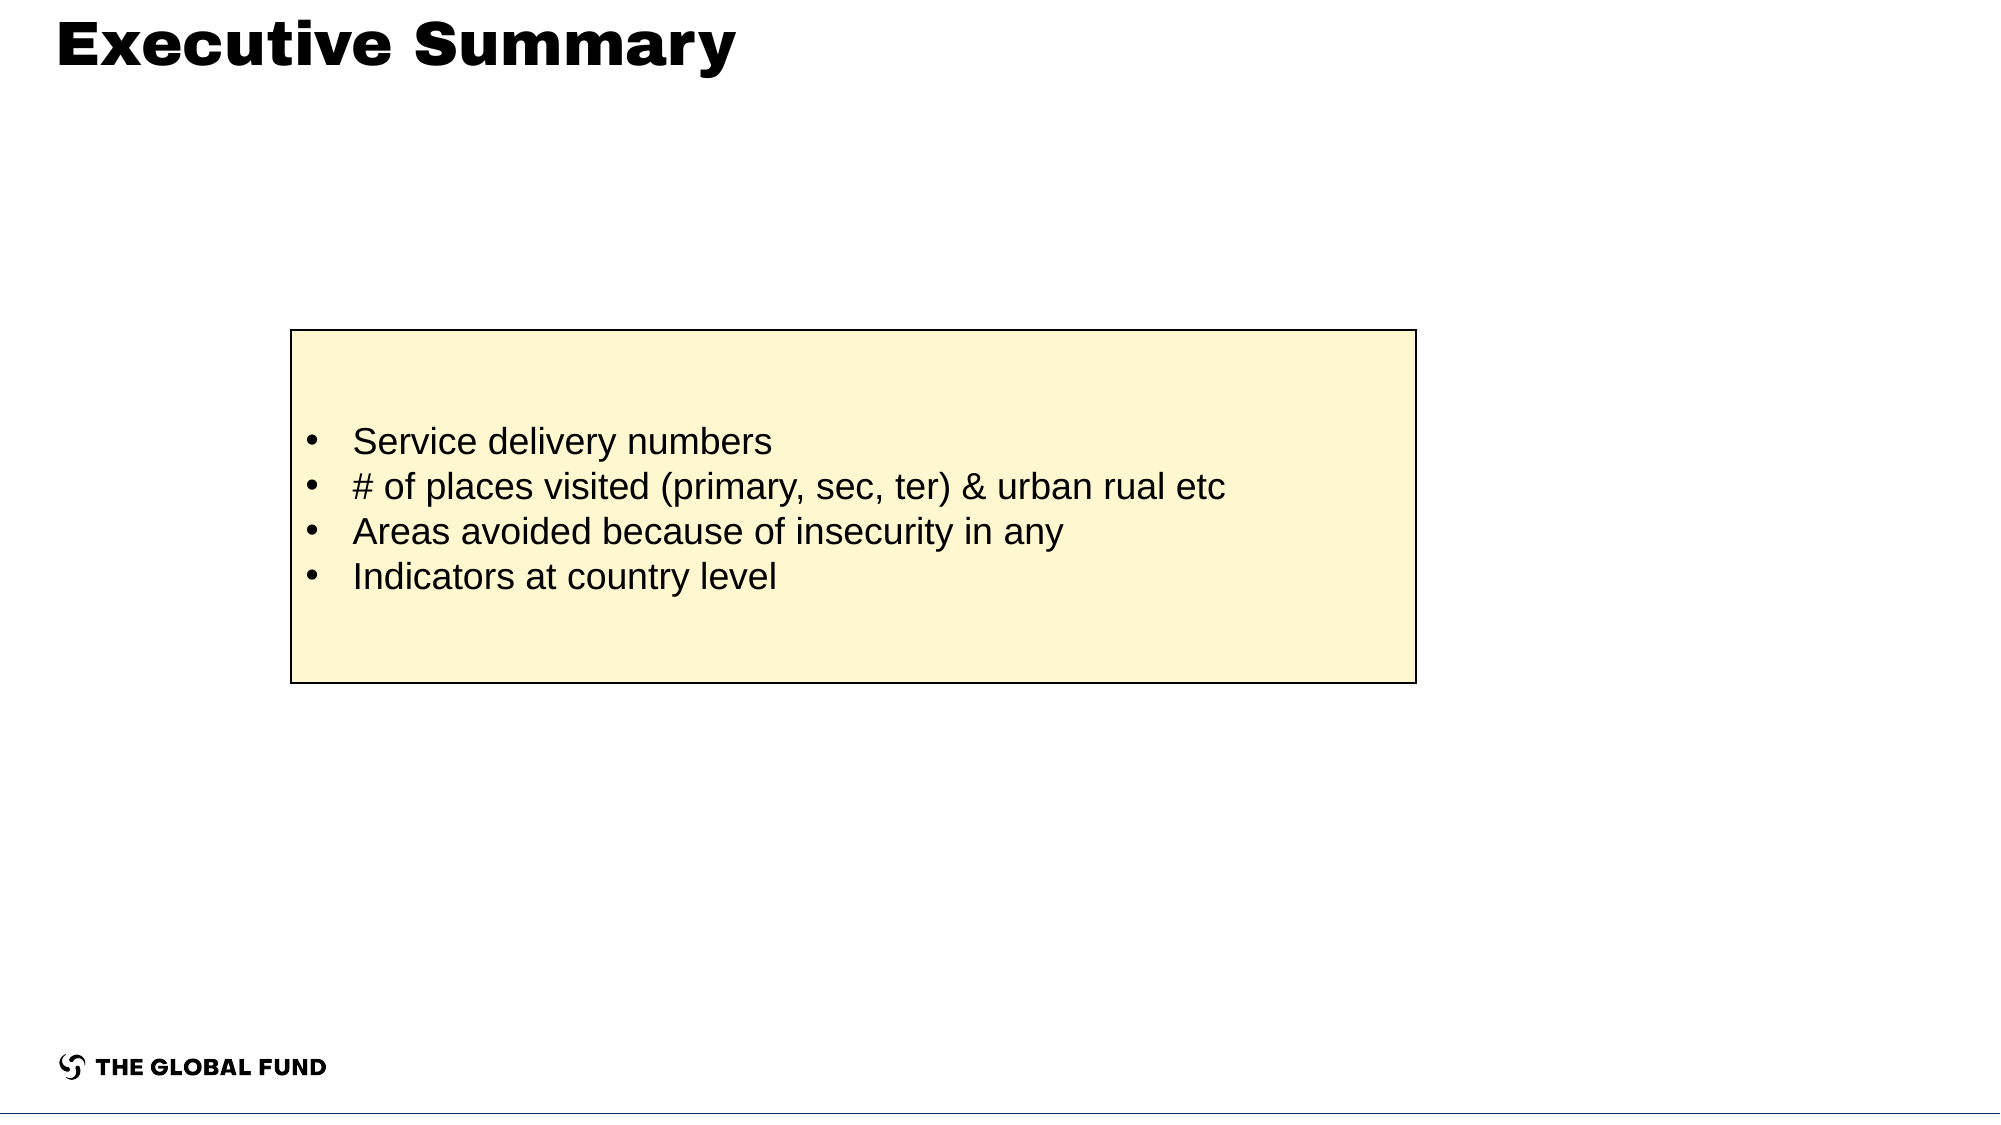

Executive Summary
Service delivery numbers
# of places visited (primary, sec, ter) & urban rual etc
Areas avoided because of insecurity in any
Indicators at country level